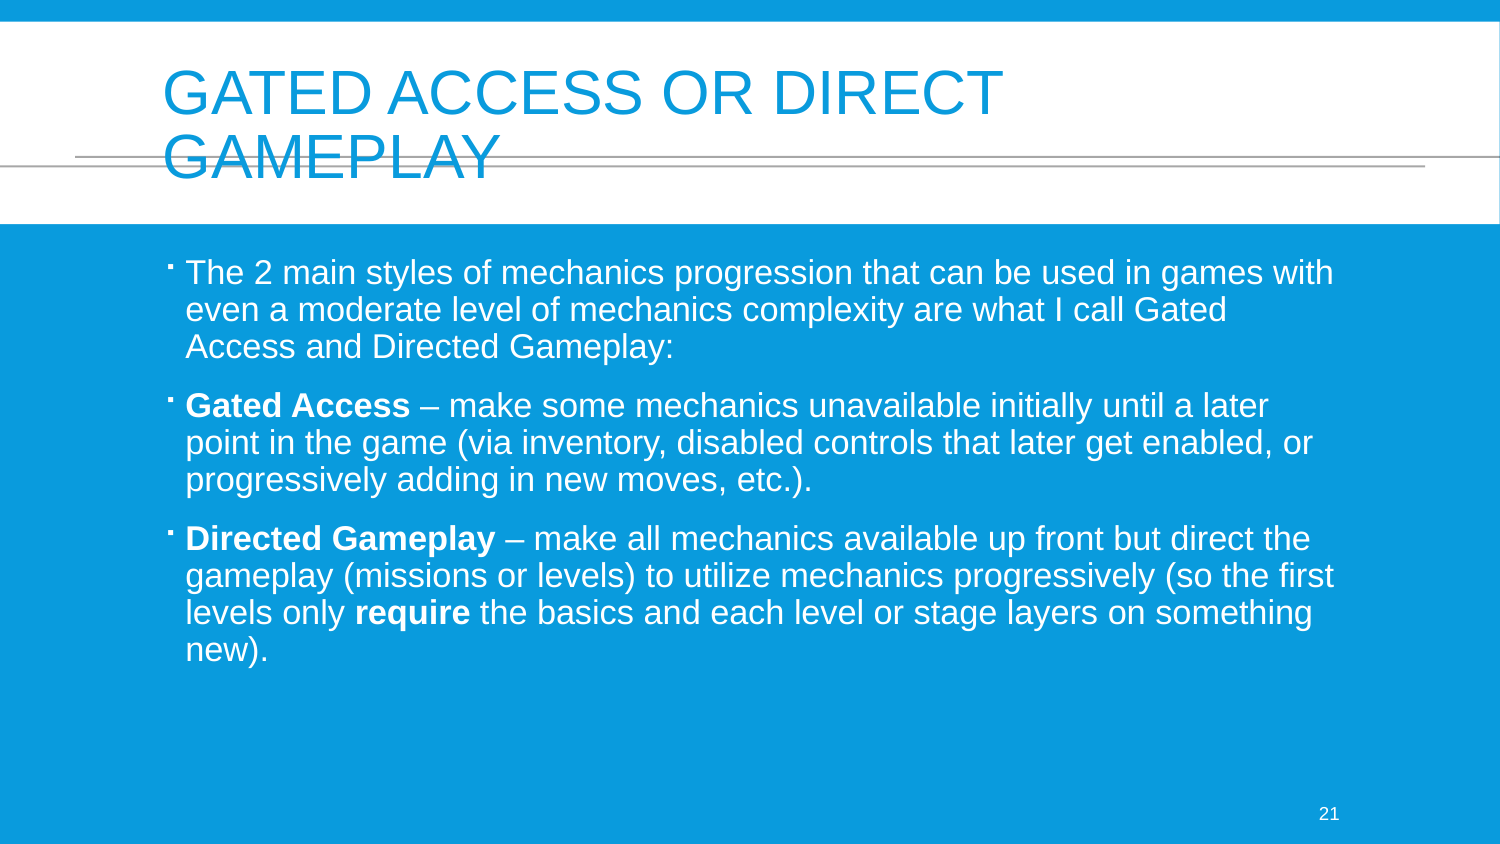

# Gated access or direct gameplay
The 2 main styles of mechanics progression that can be used in games with even a moderate level of mechanics complexity are what I call Gated Access and Directed Gameplay:
Gated Access – make some mechanics unavailable initially until a later point in the game (via inventory, disabled controls that later get enabled, or progressively adding in new moves, etc.).
Directed Gameplay – make all mechanics available up front but direct the gameplay (missions or levels) to utilize mechanics progressively (so the first levels only require the basics and each level or stage layers on something new).
21